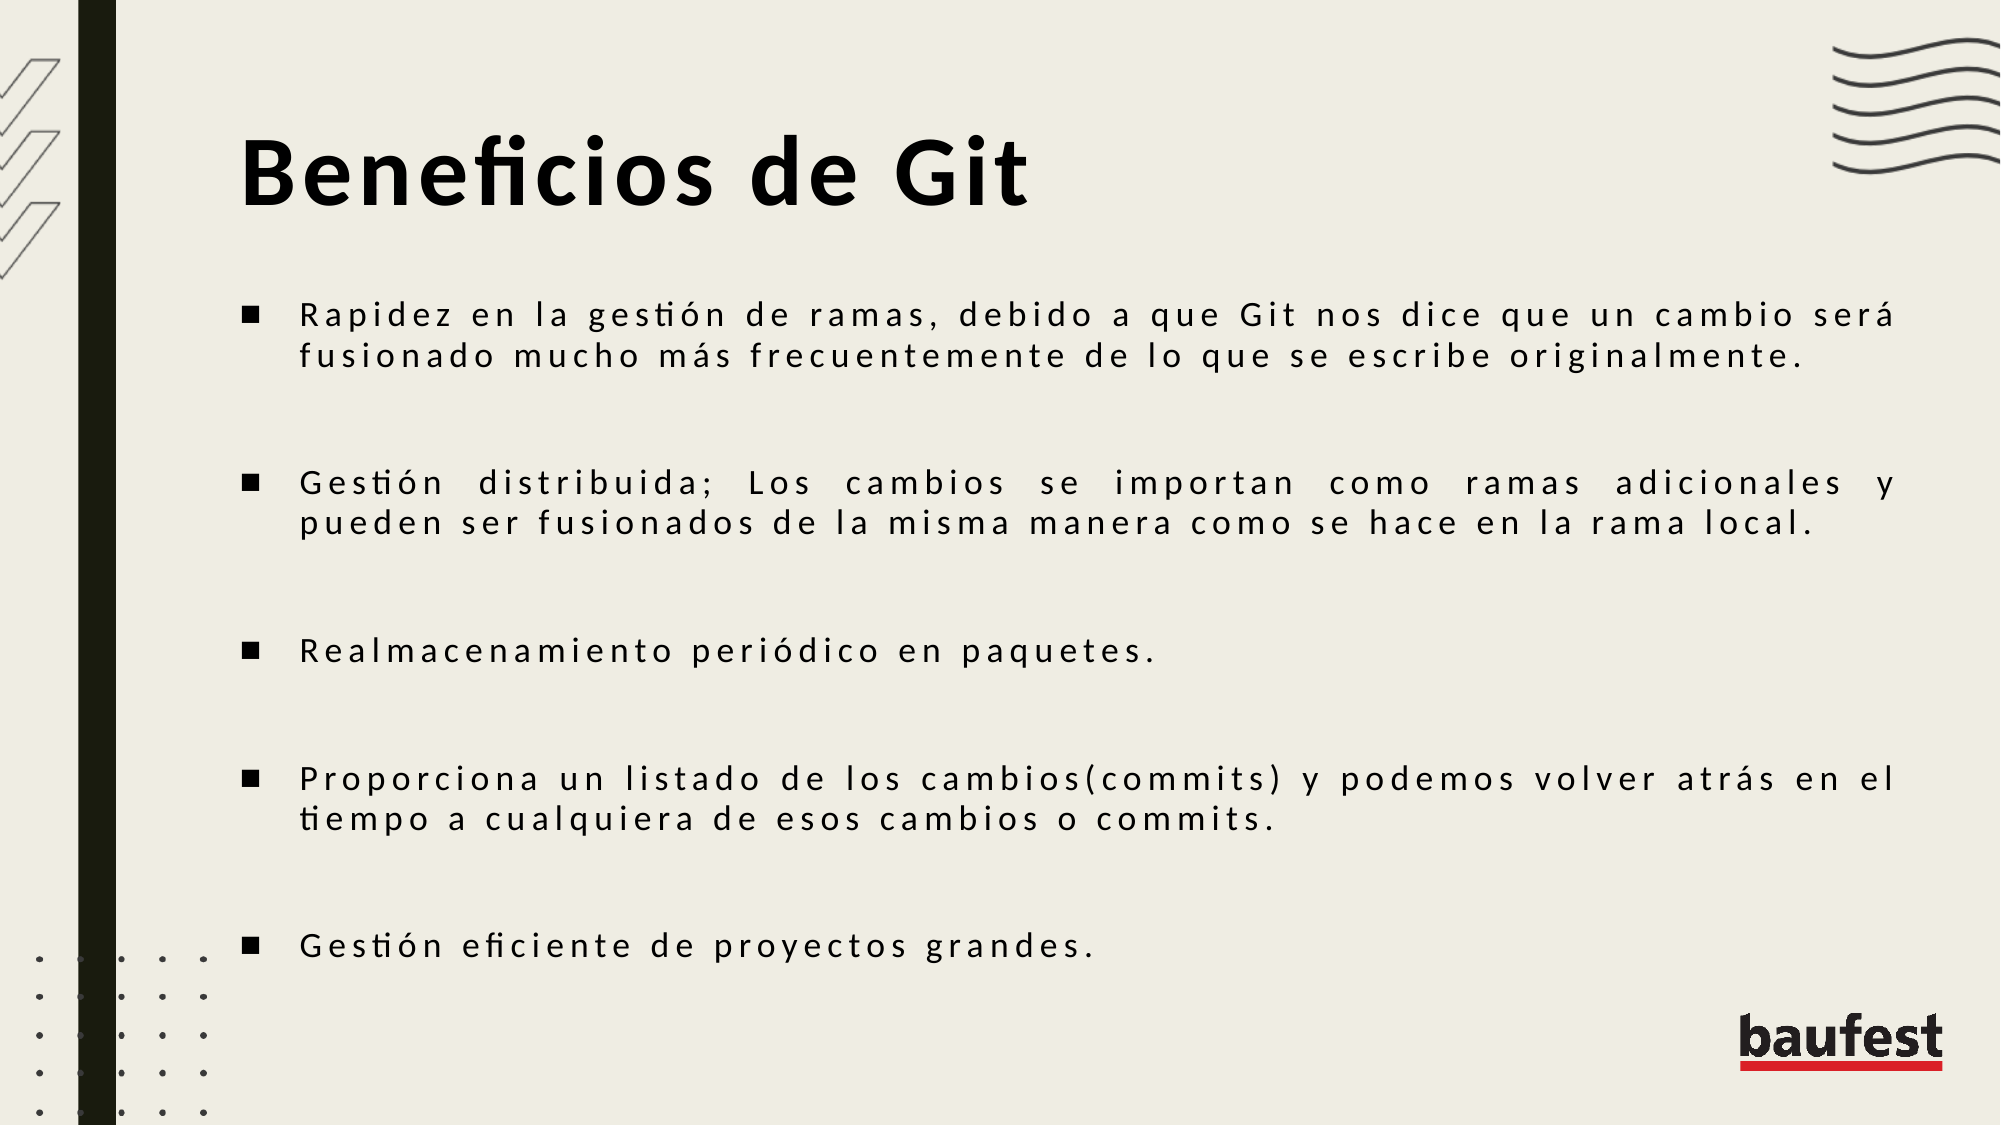

# Beneficios de Git
Rapidez en la gestión de ramas, debido a que Git nos dice que un cambio será fusionado mucho más frecuentemente de lo que se escribe originalmente.

Gestión distribuida; Los cambios se importan como ramas adicionales y pueden ser fusionados de la misma manera como se hace en la rama local.

Realmacenamiento periódico en paquetes.

Proporciona un listado de los cambios(commits) y podemos volver atrás en el tiempo a cualquiera de esos cambios o commits.

Gestión eficiente de proyectos grandes.